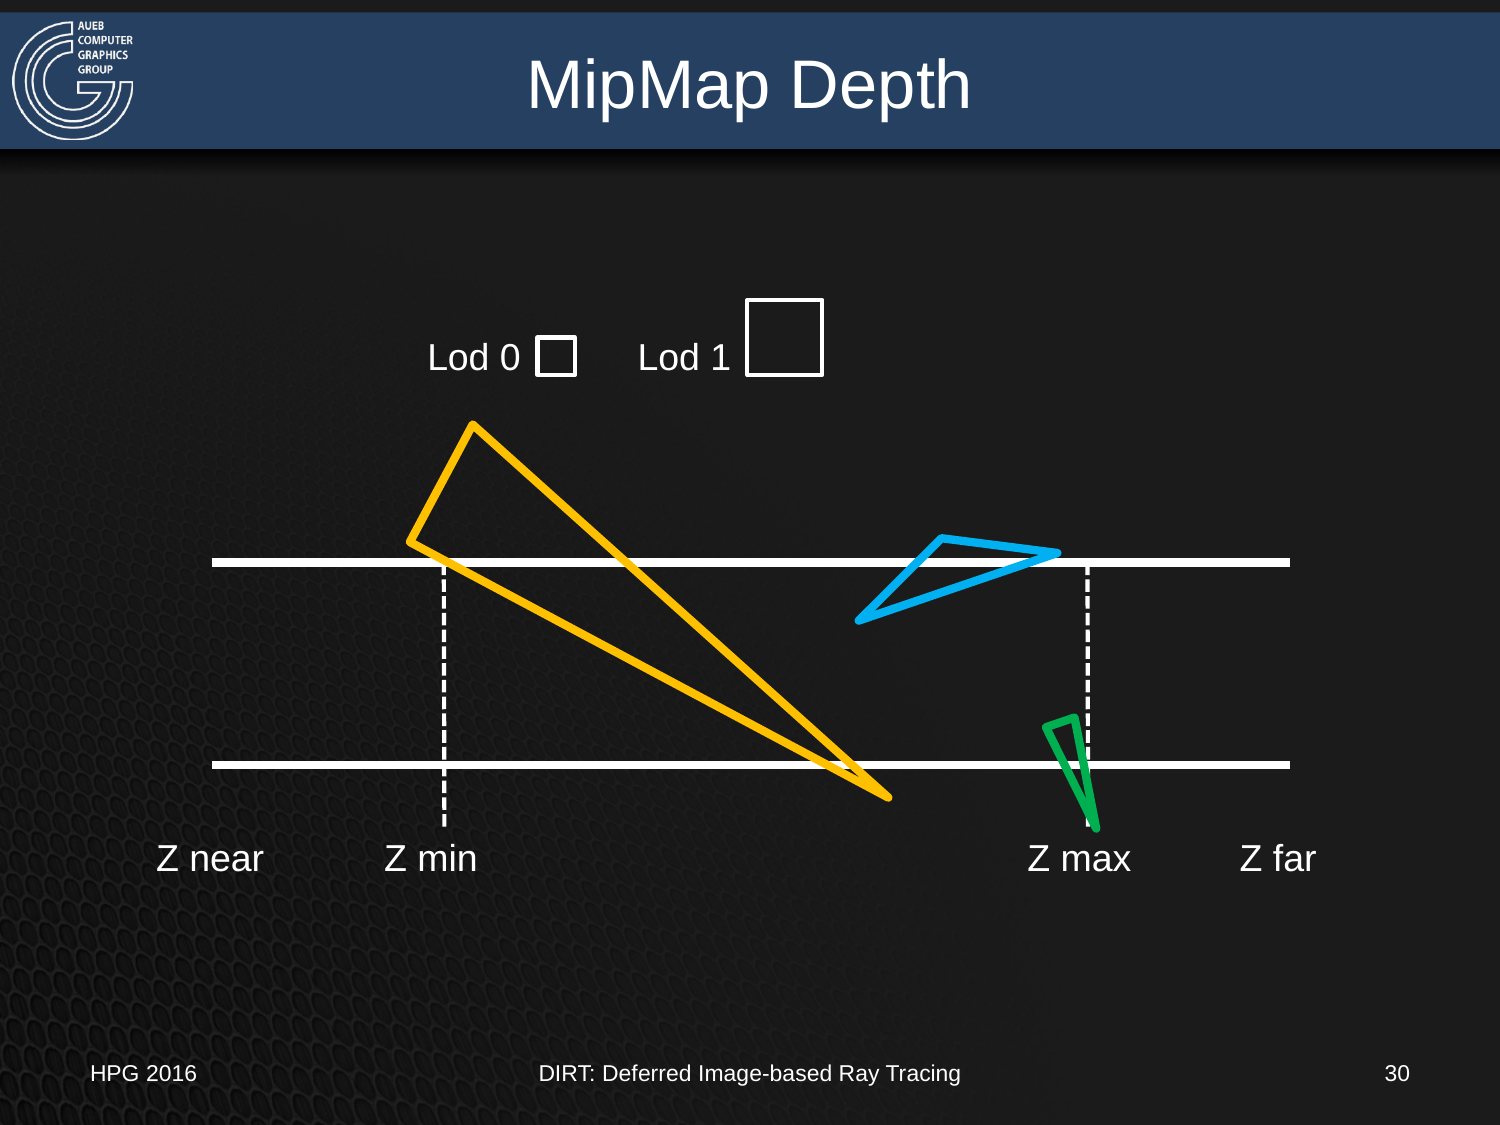

# MipMap Depth

Lod 0
Lod 1

Z near
Z min
Z max
Z far
HPG 2016
DIRT: Deferred Image-based Ray Tracing
30